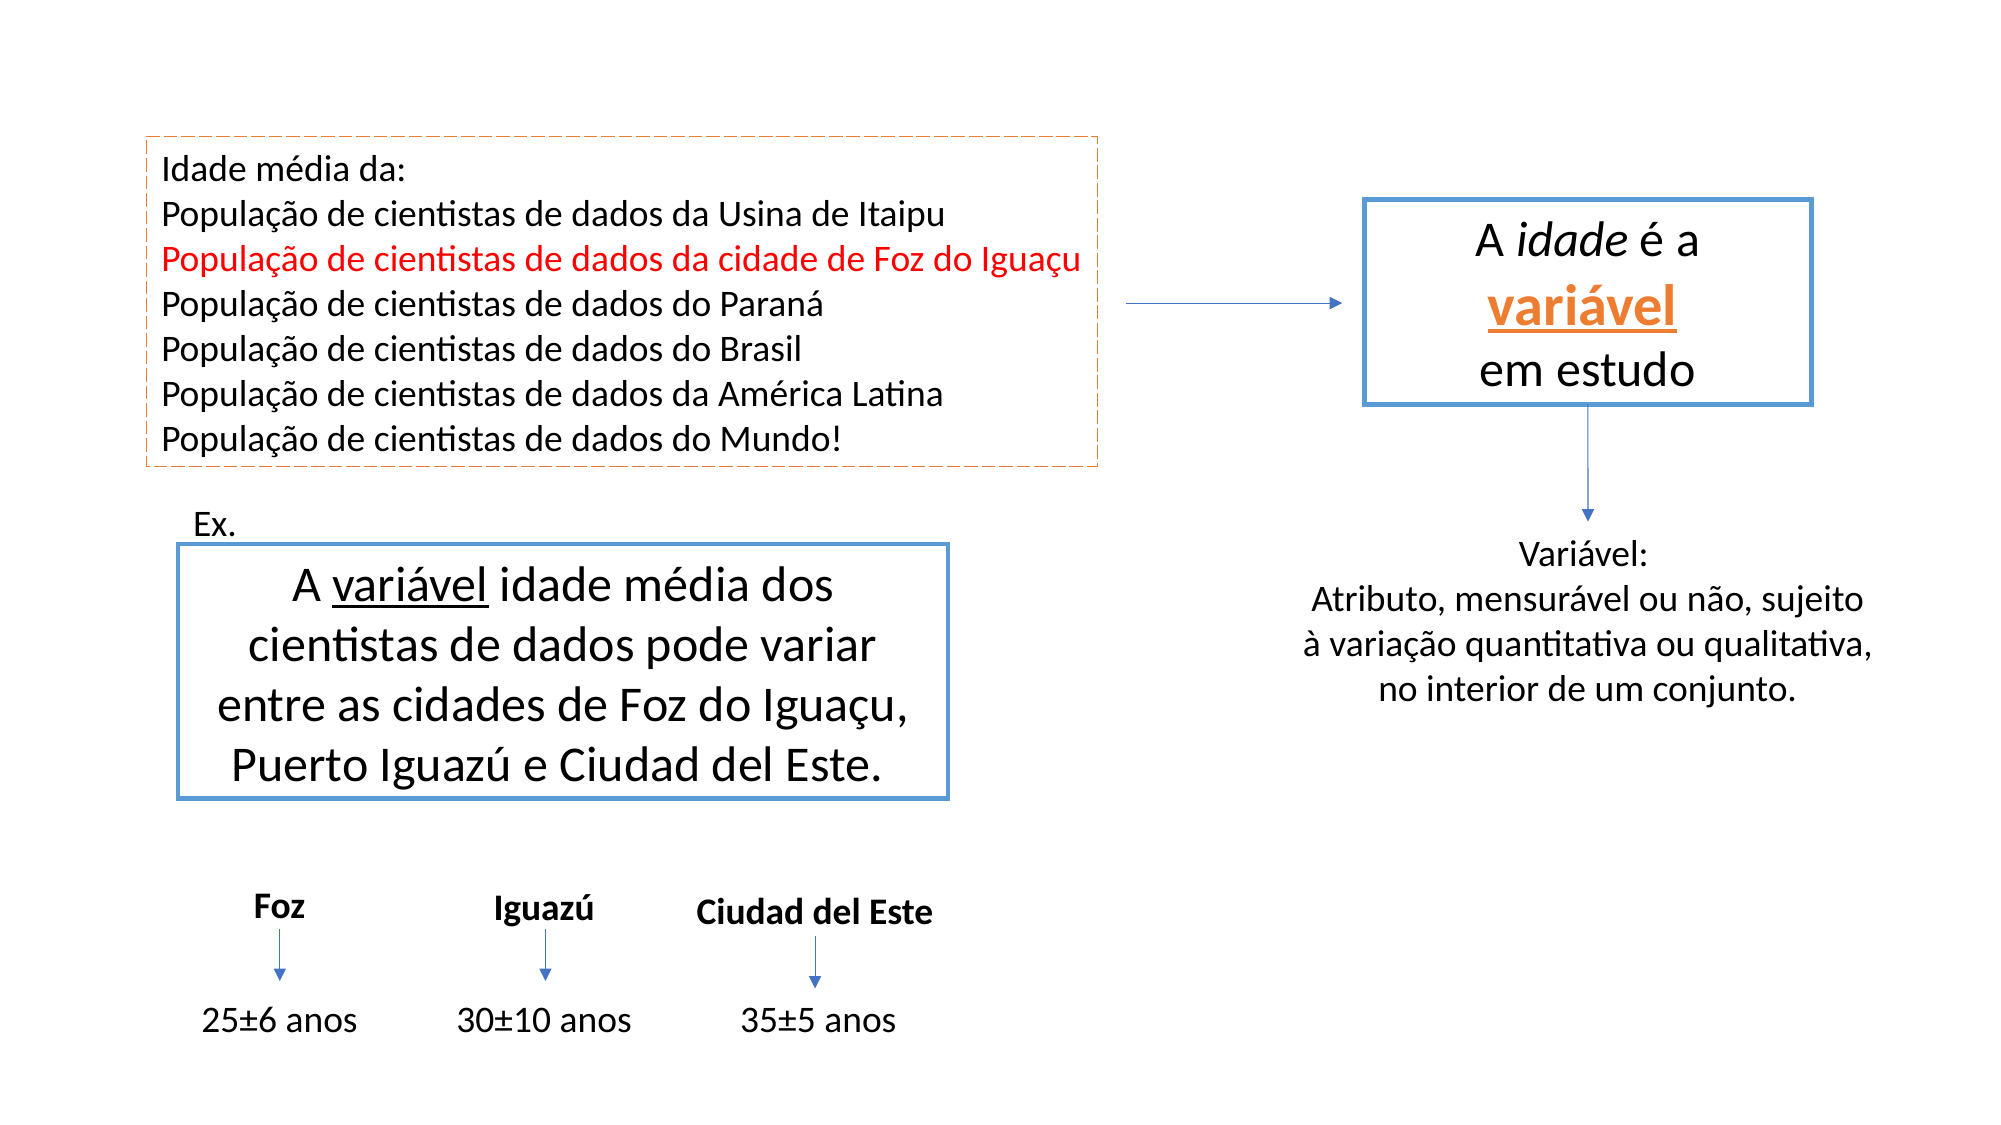

Idade média da:
População de cientistas de dados da Usina de Itaipu
População de cientistas de dados da cidade de Foz do Iguaçu
População de cientistas de dados do Paraná
População de cientistas de dados do Brasil
População de cientistas de dados da América Latina
População de cientistas de dados do Mundo!
A idade é a variável
em estudo
Ex.
Variável:
Atributo, mensurável ou não, sujeito à variação quantitativa ou qualitativa, no interior de um conjunto.
A variável idade média dos cientistas de dados pode variar entre as cidades de Foz do Iguaçu, Puerto Iguazú e Ciudad del Este.
Foz
Iguazú
Ciudad del Este
35±5 anos
25±6 anos
30±10 anos